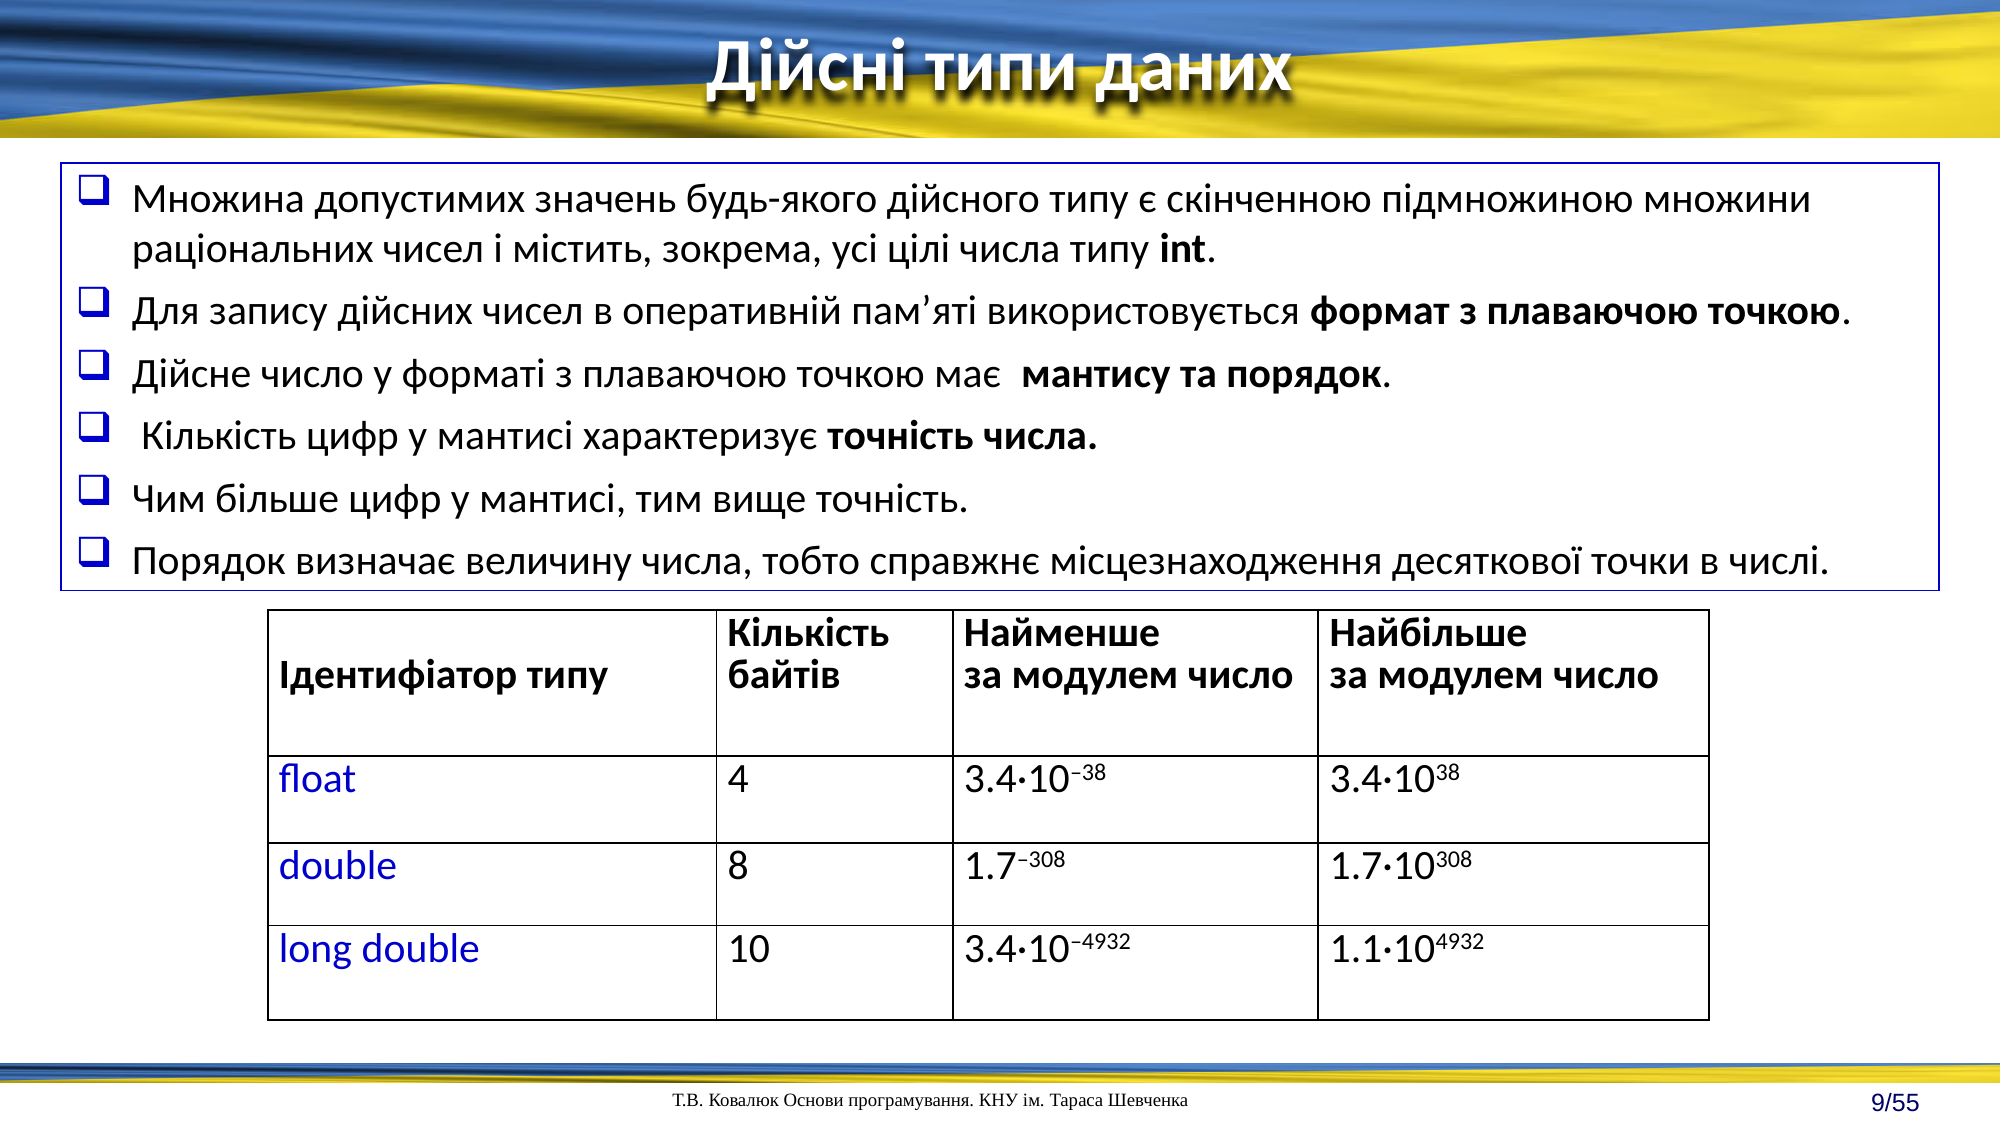

Дійсні типи даних
Множина допустимих значень будь-якого дійсного типу є скінченною підмножиною множини раціональних чисел і містить, зокрема, усі цілі числа типу int.
Для запису дійсних чисел в оперативній пам’яті використовується формат з плаваючою точкою.
Дійсне число у форматі з плаваючою точкою має  мантису та порядок.
 Кількість цифр у мантисі характеризує точність числа.
Чим більше цифр у мантисі, тим вище точність.
Порядок визначає величину числа, тобто справжнє місцезнаходження десяткової точки в числі.
| Ідентифіатор типу | Кількість байтів | Найменше за модулем число | Найбільше за модулем число |
| --- | --- | --- | --- |
| float | 4 | 3.4·10–38 | 3.4·1038 |
| double | 8 | 1.7–308 | 1.7·10308 |
| long double | 10 | 3.4·10–4932 | 1.1·104932 |